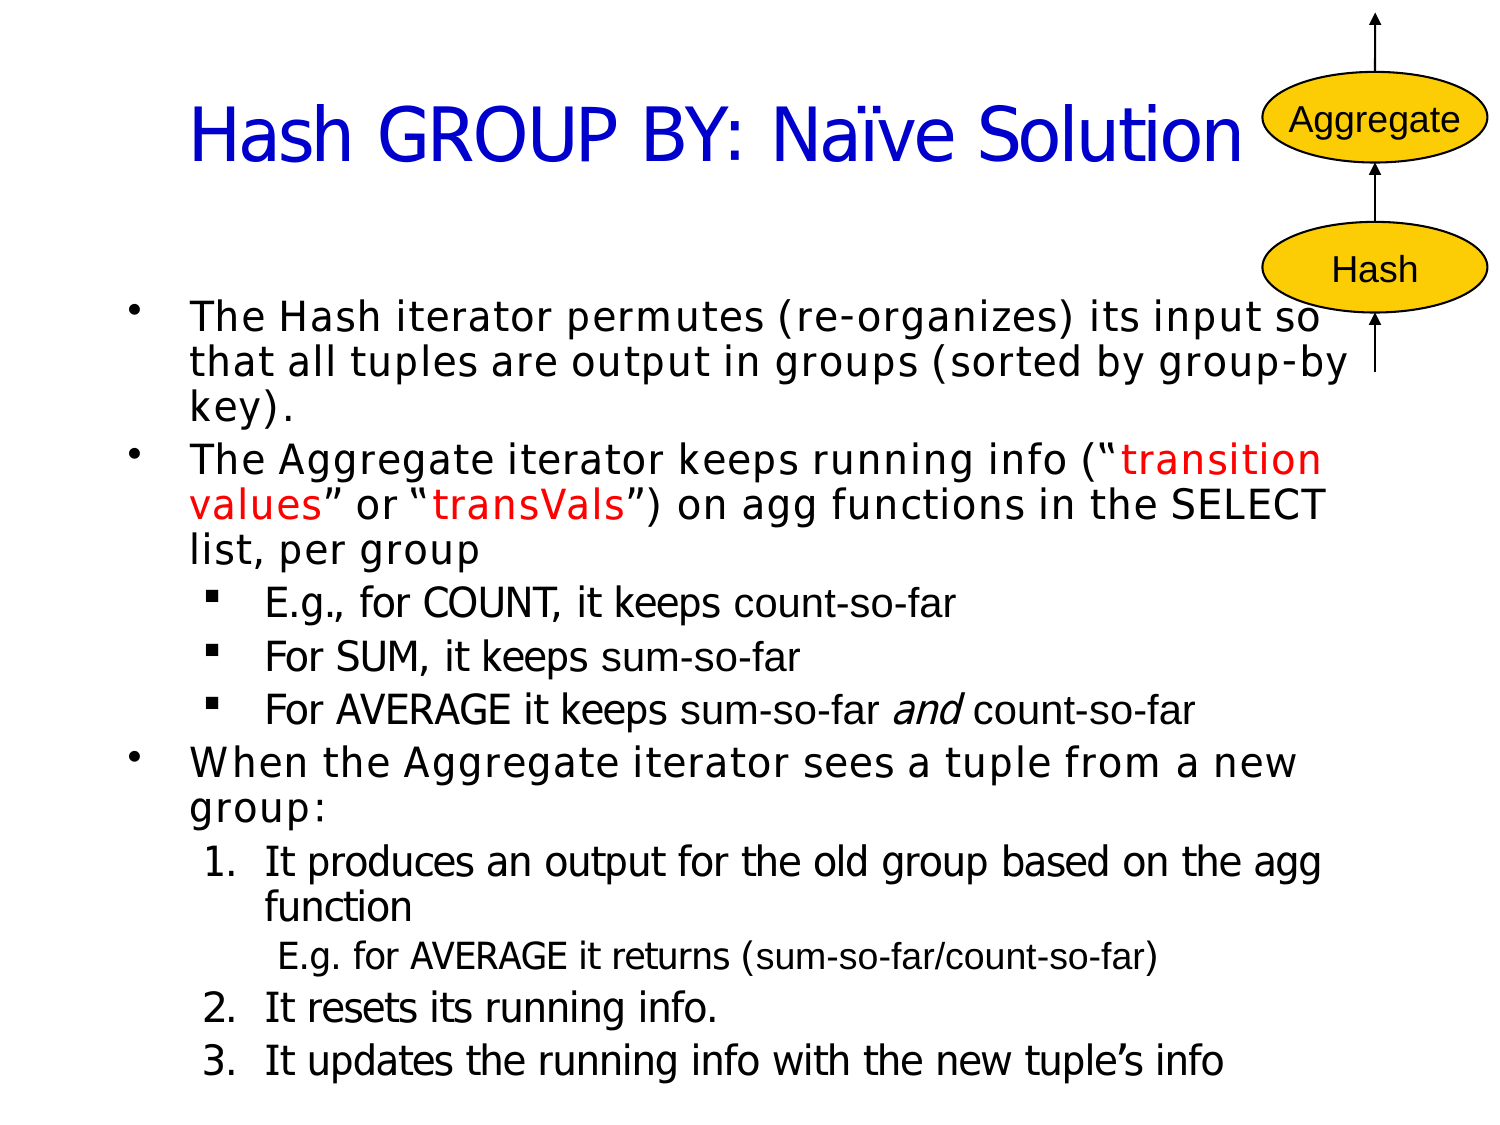

# Hash GROUP BY: Naïve Solution
Aggregate
Hash
The Hash iterator permutes (re-organizes) its input so that all tuples are output in groups (sorted by group-by key).
The Aggregate iterator keeps running info (“transition values” or “transVals”) on agg functions in the SELECT list, per group
E.g., for COUNT, it keeps count-so-far
For SUM, it keeps sum-so-far
For AVERAGE it keeps sum-so-far and count-so-far
When the Aggregate iterator sees a tuple from a new group:
It produces an output for the old group based on the agg function
E.g. for AVERAGE it returns (sum-so-far/count-so-far)
It resets its running info.
It updates the running info with the new tuple’s info